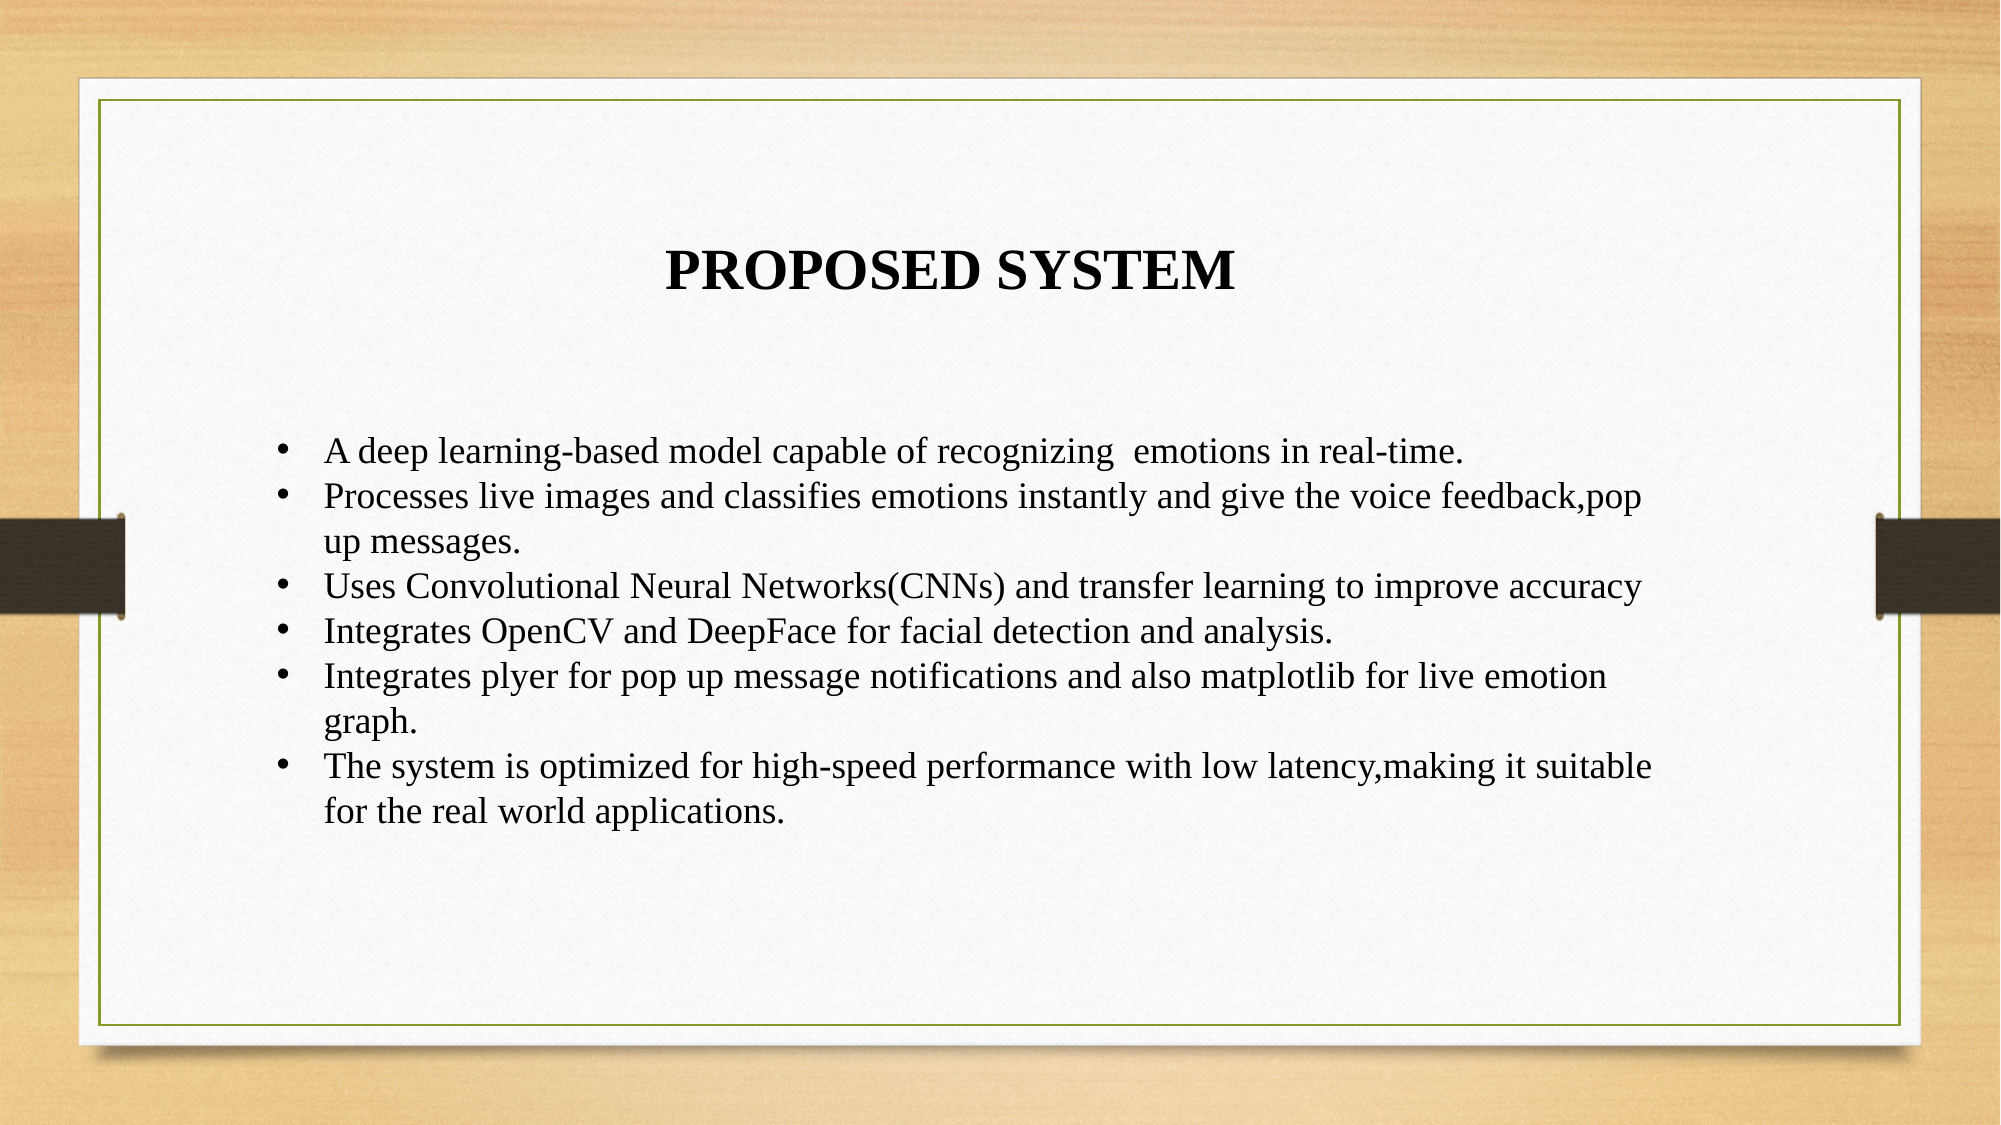

PROPOSED SYSTEM
A deep learning-based model capable of recognizing  emotions in real-time.
Processes live images and classifies emotions instantly and give the voice feedback,pop up messages.
Uses Convolutional Neural Networks(CNNs) and transfer learning to improve accuracy
Integrates OpenCV and DeepFace for facial detection and analysis.
Integrates plyer for pop up message notifications and also matplotlib for live emotion graph.
The system is optimized for high-speed performance with low latency,making it suitable for the real world applications.